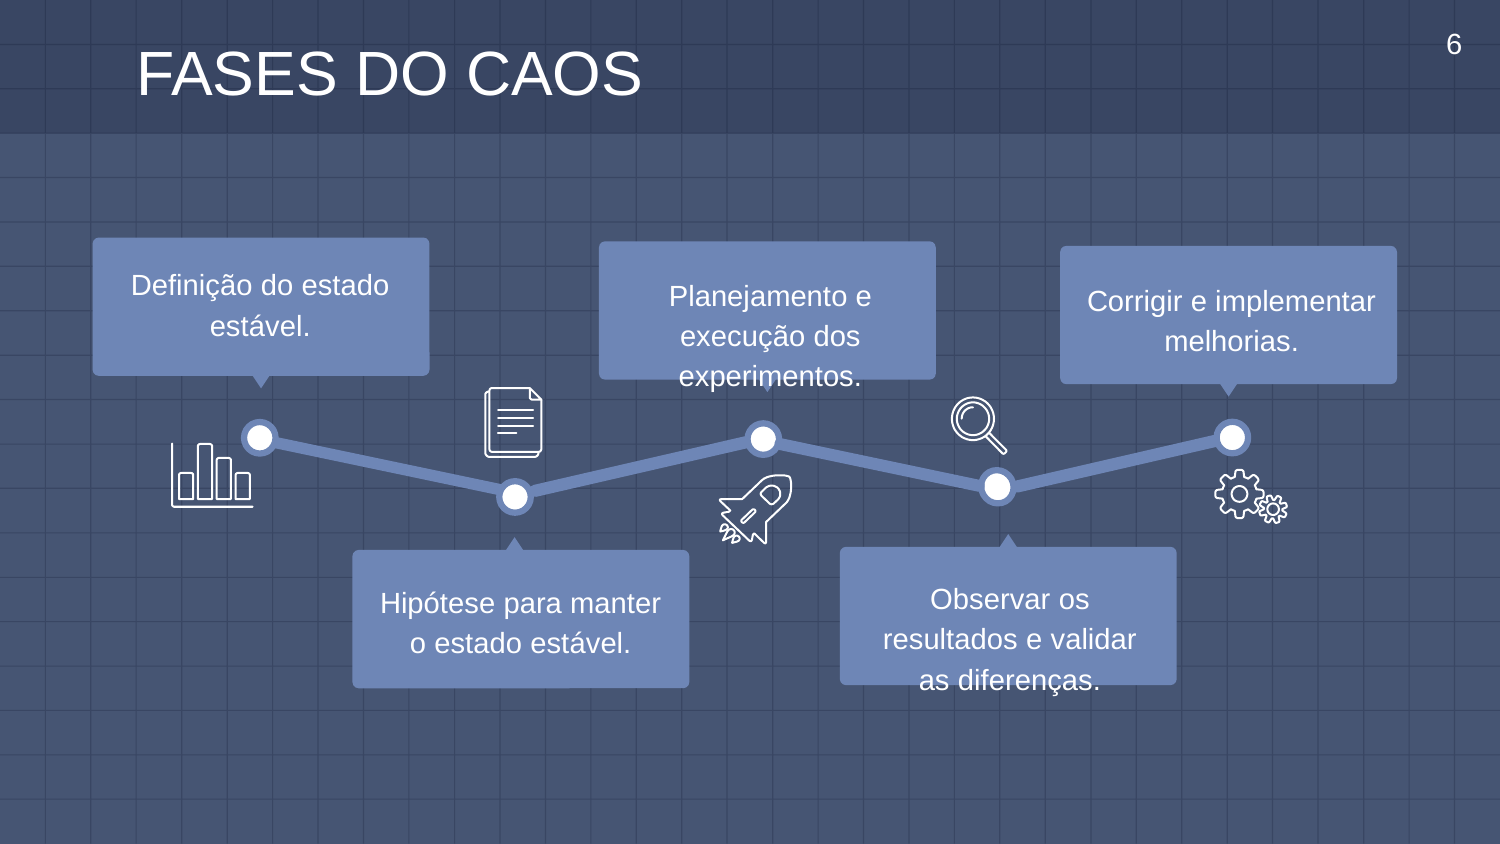

6
# FASES DO CAOS

Definição do estado estável.

Planejamento e execução dos experimentos.
Corrigir e implementar melhorias.

Hipótese para manter o estado estável.

Observar os resultados e validar as diferenças.